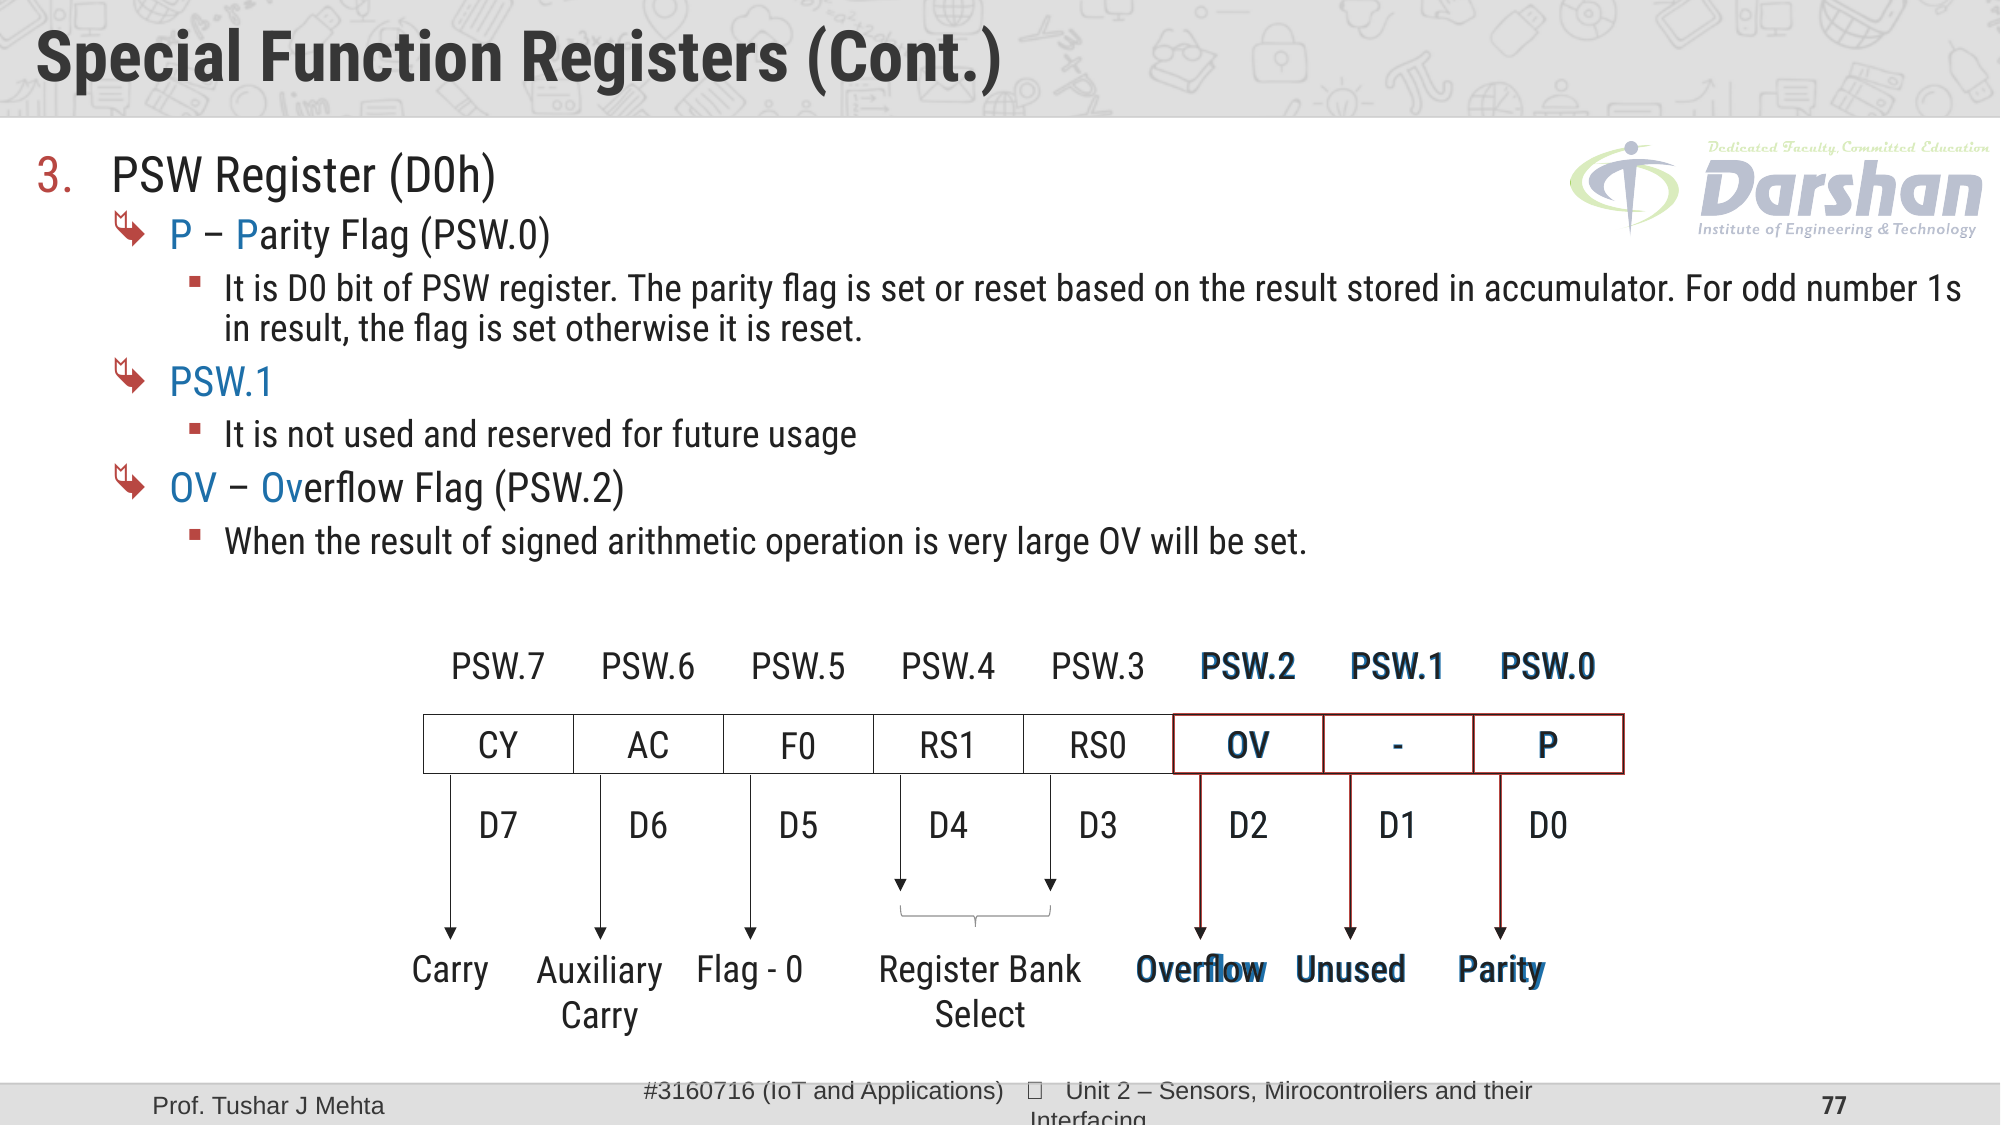

# Special Function Registers (Cont.)
PSW Register (D0h)
P – Parity Flag (PSW.0)
It is D0 bit of PSW register. The parity flag is set or reset based on the result stored in accumulator. For odd number 1s in result, the flag is set otherwise it is reset.
PSW.1
It is not used and reserved for future usage
OV – Overflow Flag (PSW.2)
When the result of signed arithmetic operation is very large OV will be set.
PSW.7
CY
Carry
D7
PSW.6
AC
Auxiliary
Carry
D6
PSW.4
PSW.3
RS1
RS0

Register Bank
Select
D4
D3
PSW.2
OV
Overflow
D2
PSW.2
OV
Overflow
D2
PSW.1
-
Unused
D1
PSW.1
-
Unused
D1
PSW.0
P
Parity
D0
PSW.0
P
Parity
D0
PSW.5
F0
Flag - 0
D5